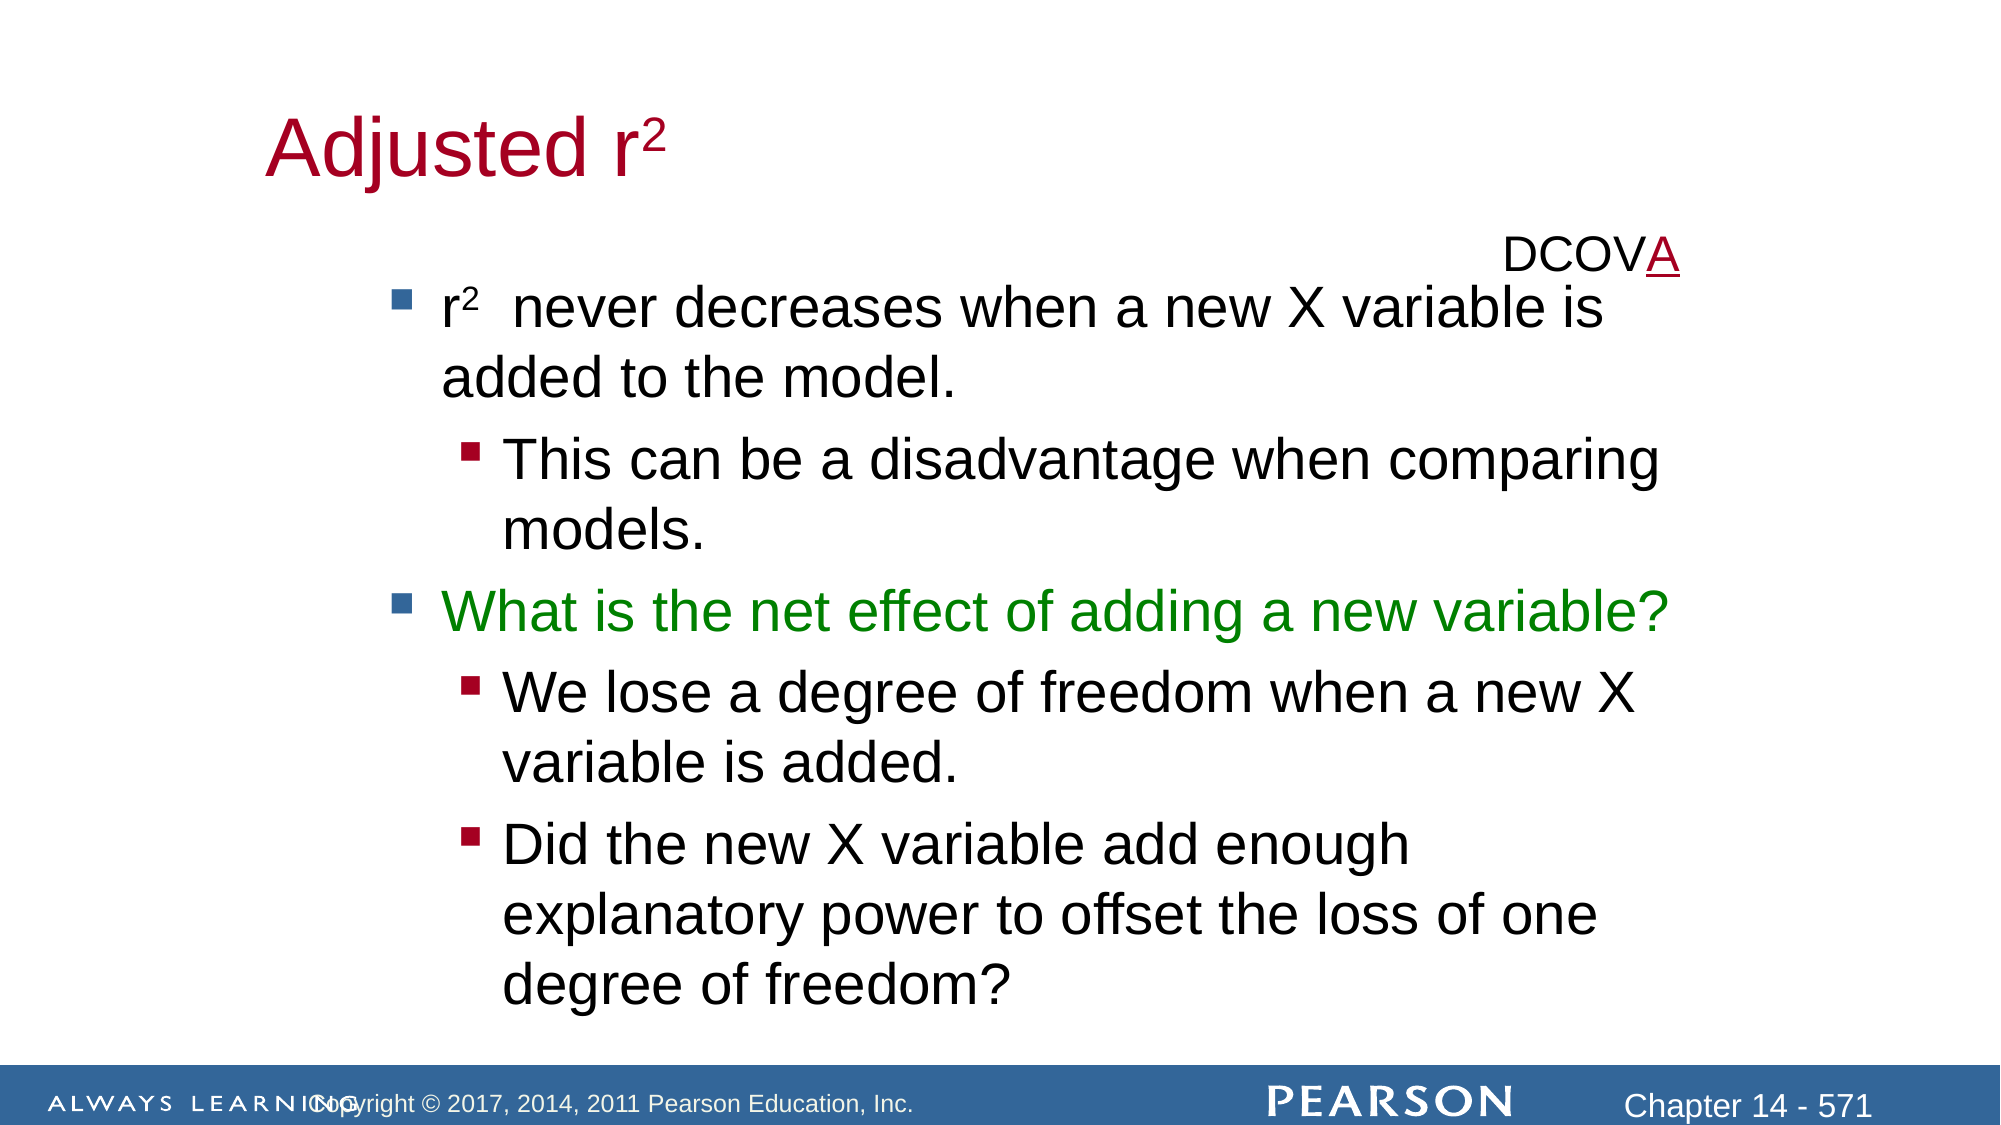

Adjusted r2
DCOVA
r2  never decreases when a new X variable is added to the model.
This can be a disadvantage when comparing models.
What is the net effect of adding a new variable?
We lose a degree of freedom when a new X variable is added.
Did the new X variable add enough explanatory power to offset the loss of one degree of freedom?